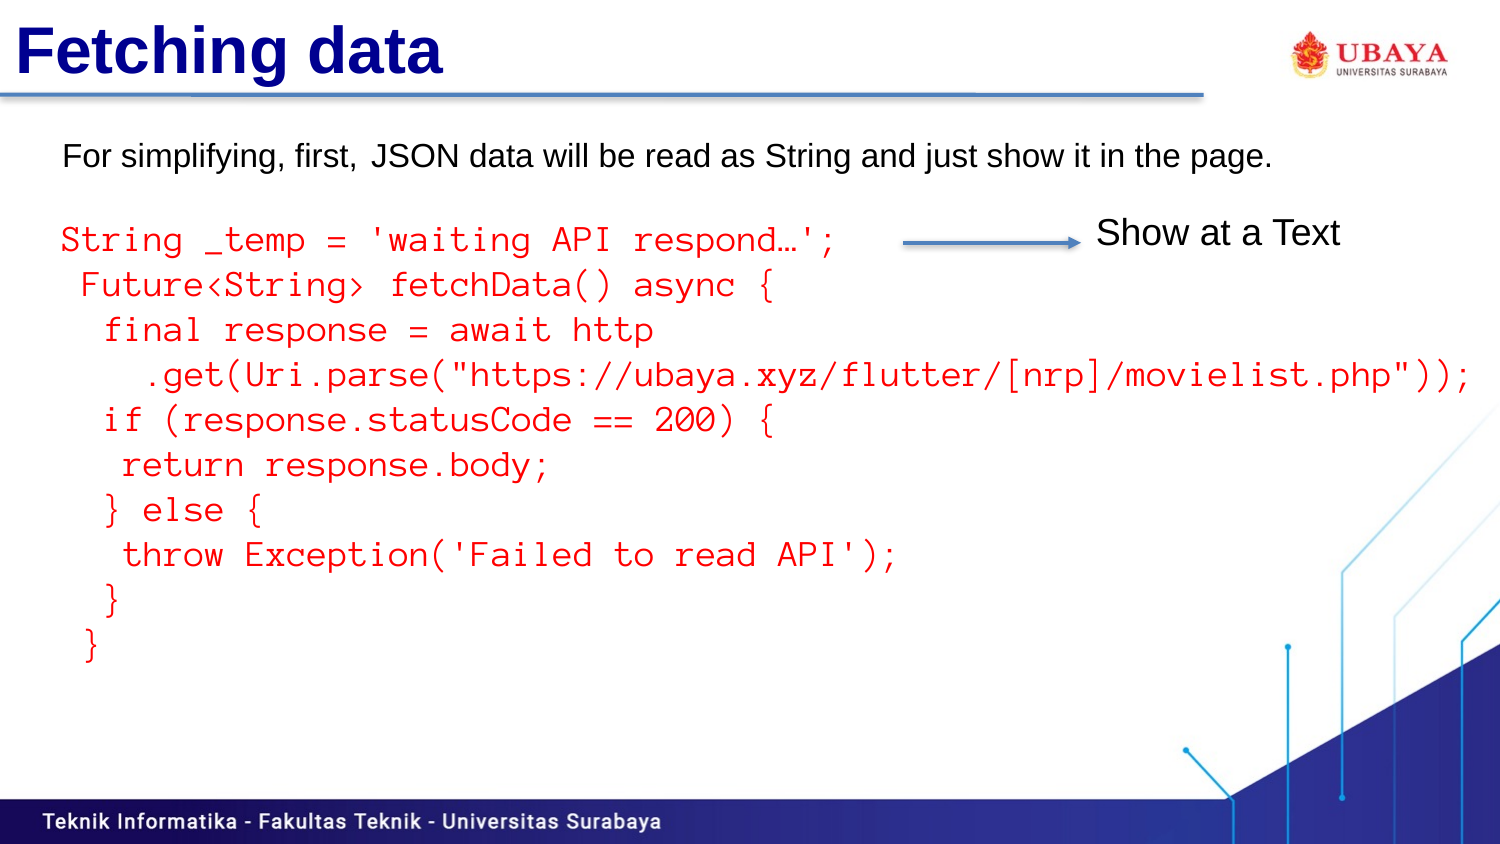

# Fetching data

For simplifying, first,	 JSON data will be read as String and just show it in the page.

String _temp = 'waiting API respond…';
 Future<String> fetchData() async {
  final response = await http
    .get(Uri.parse("https://ubaya.xyz/flutter/[nrp]/movielist.php"));
  if (response.statusCode == 200) {
   return response.body;
  } else {
   throw Exception('Failed to read API');
  }
 }

Show at a Text